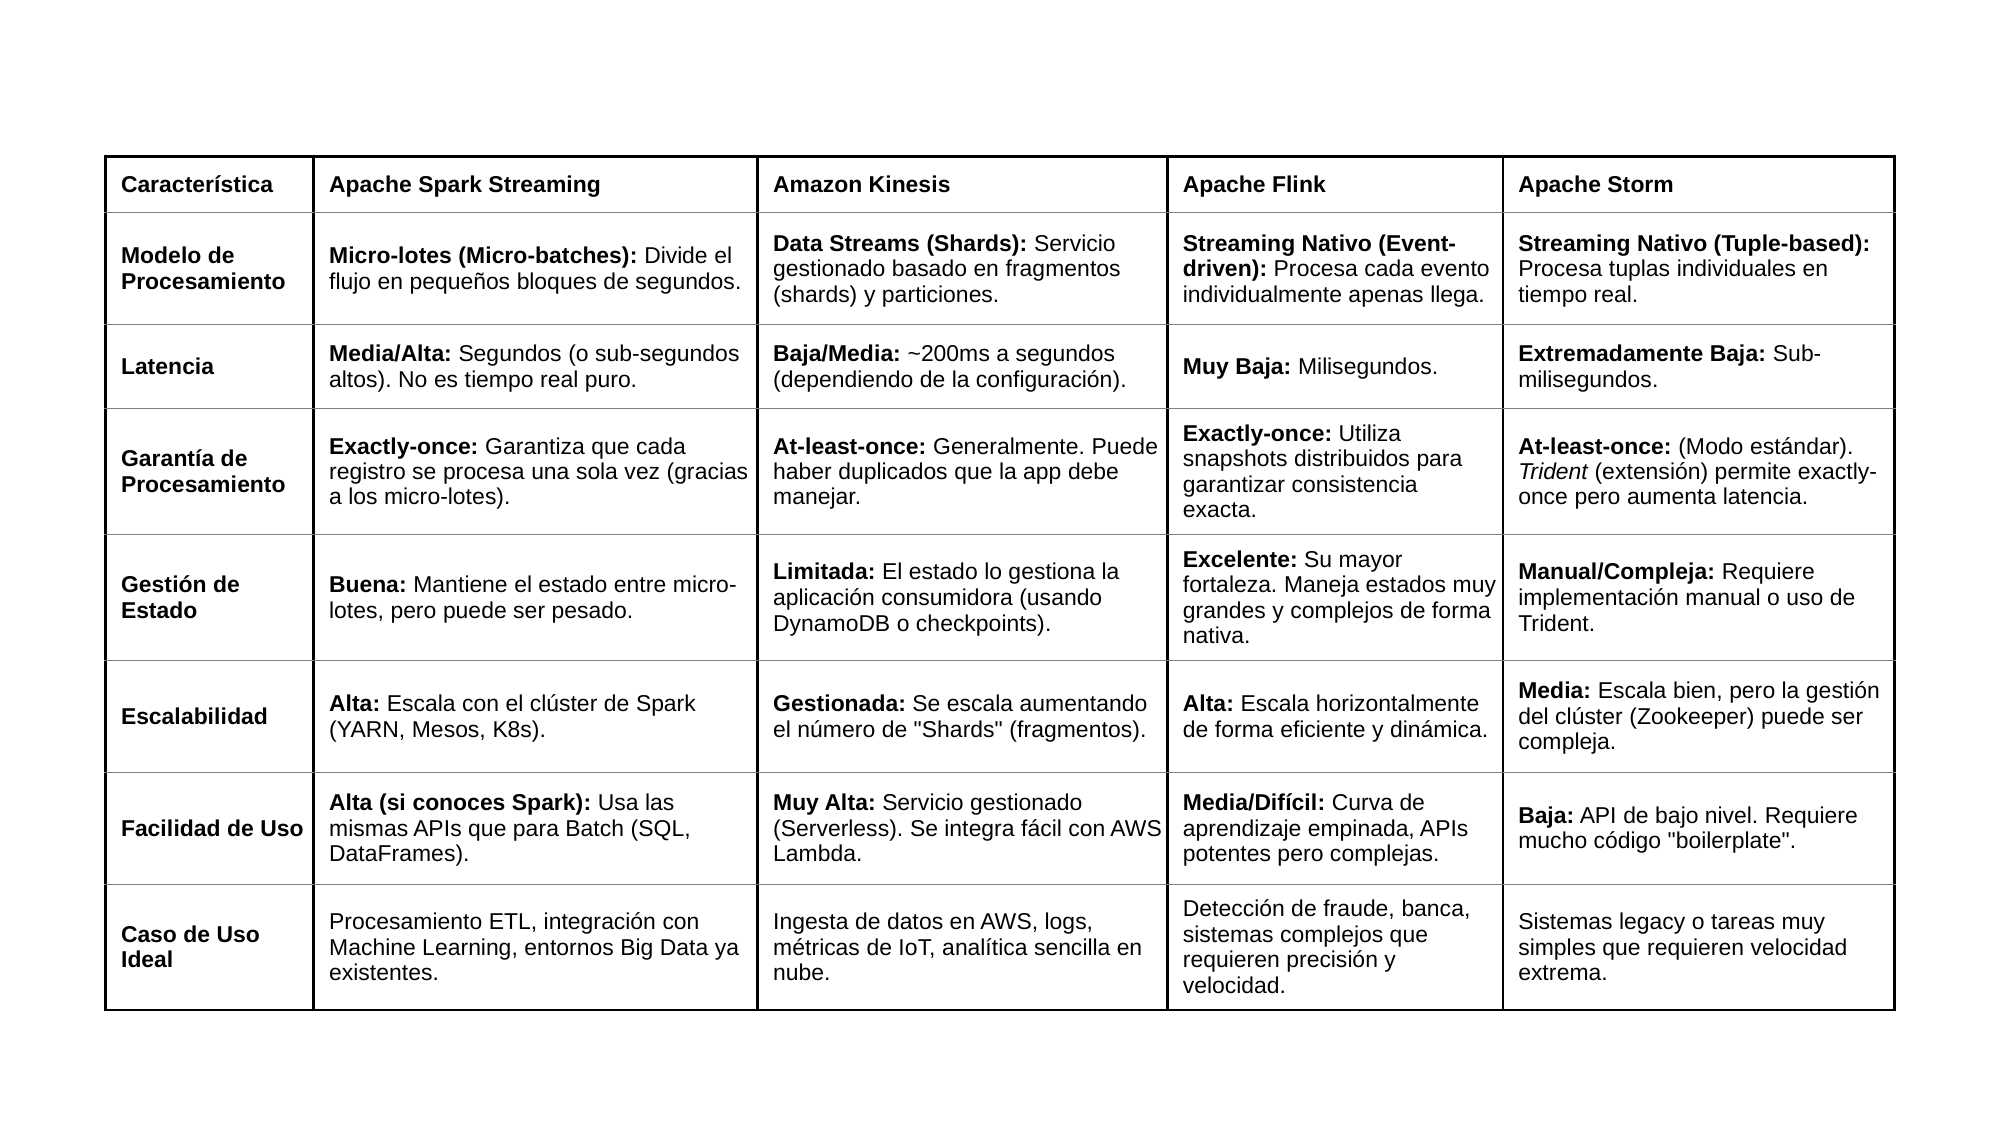

| Característica | Apache Spark Streaming | Amazon Kinesis | Apache Flink | Apache Storm |
| --- | --- | --- | --- | --- |
| Modelo de Procesamiento | Micro-lotes (Micro-batches): Divide el flujo en pequeños bloques de segundos. | Data Streams (Shards): Servicio gestionado basado en fragmentos (shards) y particiones. | Streaming Nativo (Event-driven): Procesa cada evento individualmente apenas llega. | Streaming Nativo (Tuple-based): Procesa tuplas individuales en tiempo real. |
| Latencia | Media/Alta: Segundos (o sub-segundos altos). No es tiempo real puro. | Baja/Media: ~200ms a segundos (dependiendo de la configuración). | Muy Baja: Milisegundos. | Extremadamente Baja: Sub-milisegundos. |
| Garantía de Procesamiento | Exactly-once: Garantiza que cada registro se procesa una sola vez (gracias a los micro-lotes). | At-least-once: Generalmente. Puede haber duplicados que la app debe manejar. | Exactly-once: Utiliza snapshots distribuidos para garantizar consistencia exacta. | At-least-once: (Modo estándar). Trident (extensión) permite exactly-once pero aumenta latencia. |
| Gestión de Estado | Buena: Mantiene el estado entre micro-lotes, pero puede ser pesado. | Limitada: El estado lo gestiona la aplicación consumidora (usando DynamoDB o checkpoints). | Excelente: Su mayor fortaleza. Maneja estados muy grandes y complejos de forma nativa. | Manual/Compleja: Requiere implementación manual o uso de Trident. |
| Escalabilidad | Alta: Escala con el clúster de Spark (YARN, Mesos, K8s). | Gestionada: Se escala aumentando el número de "Shards" (fragmentos). | Alta: Escala horizontalmente de forma eficiente y dinámica. | Media: Escala bien, pero la gestión del clúster (Zookeeper) puede ser compleja. |
| Facilidad de Uso | Alta (si conoces Spark): Usa las mismas APIs que para Batch (SQL, DataFrames). | Muy Alta: Servicio gestionado (Serverless). Se integra fácil con AWS Lambda. | Media/Difícil: Curva de aprendizaje empinada, APIs potentes pero complejas. | Baja: API de bajo nivel. Requiere mucho código "boilerplate". |
| Caso de Uso Ideal | Procesamiento ETL, integración con Machine Learning, entornos Big Data ya existentes. | Ingesta de datos en AWS, logs, métricas de IoT, analítica sencilla en nube. | Detección de fraude, banca, sistemas complejos que requieren precisión y velocidad. | Sistemas legacy o tareas muy simples que requieren velocidad extrema. |